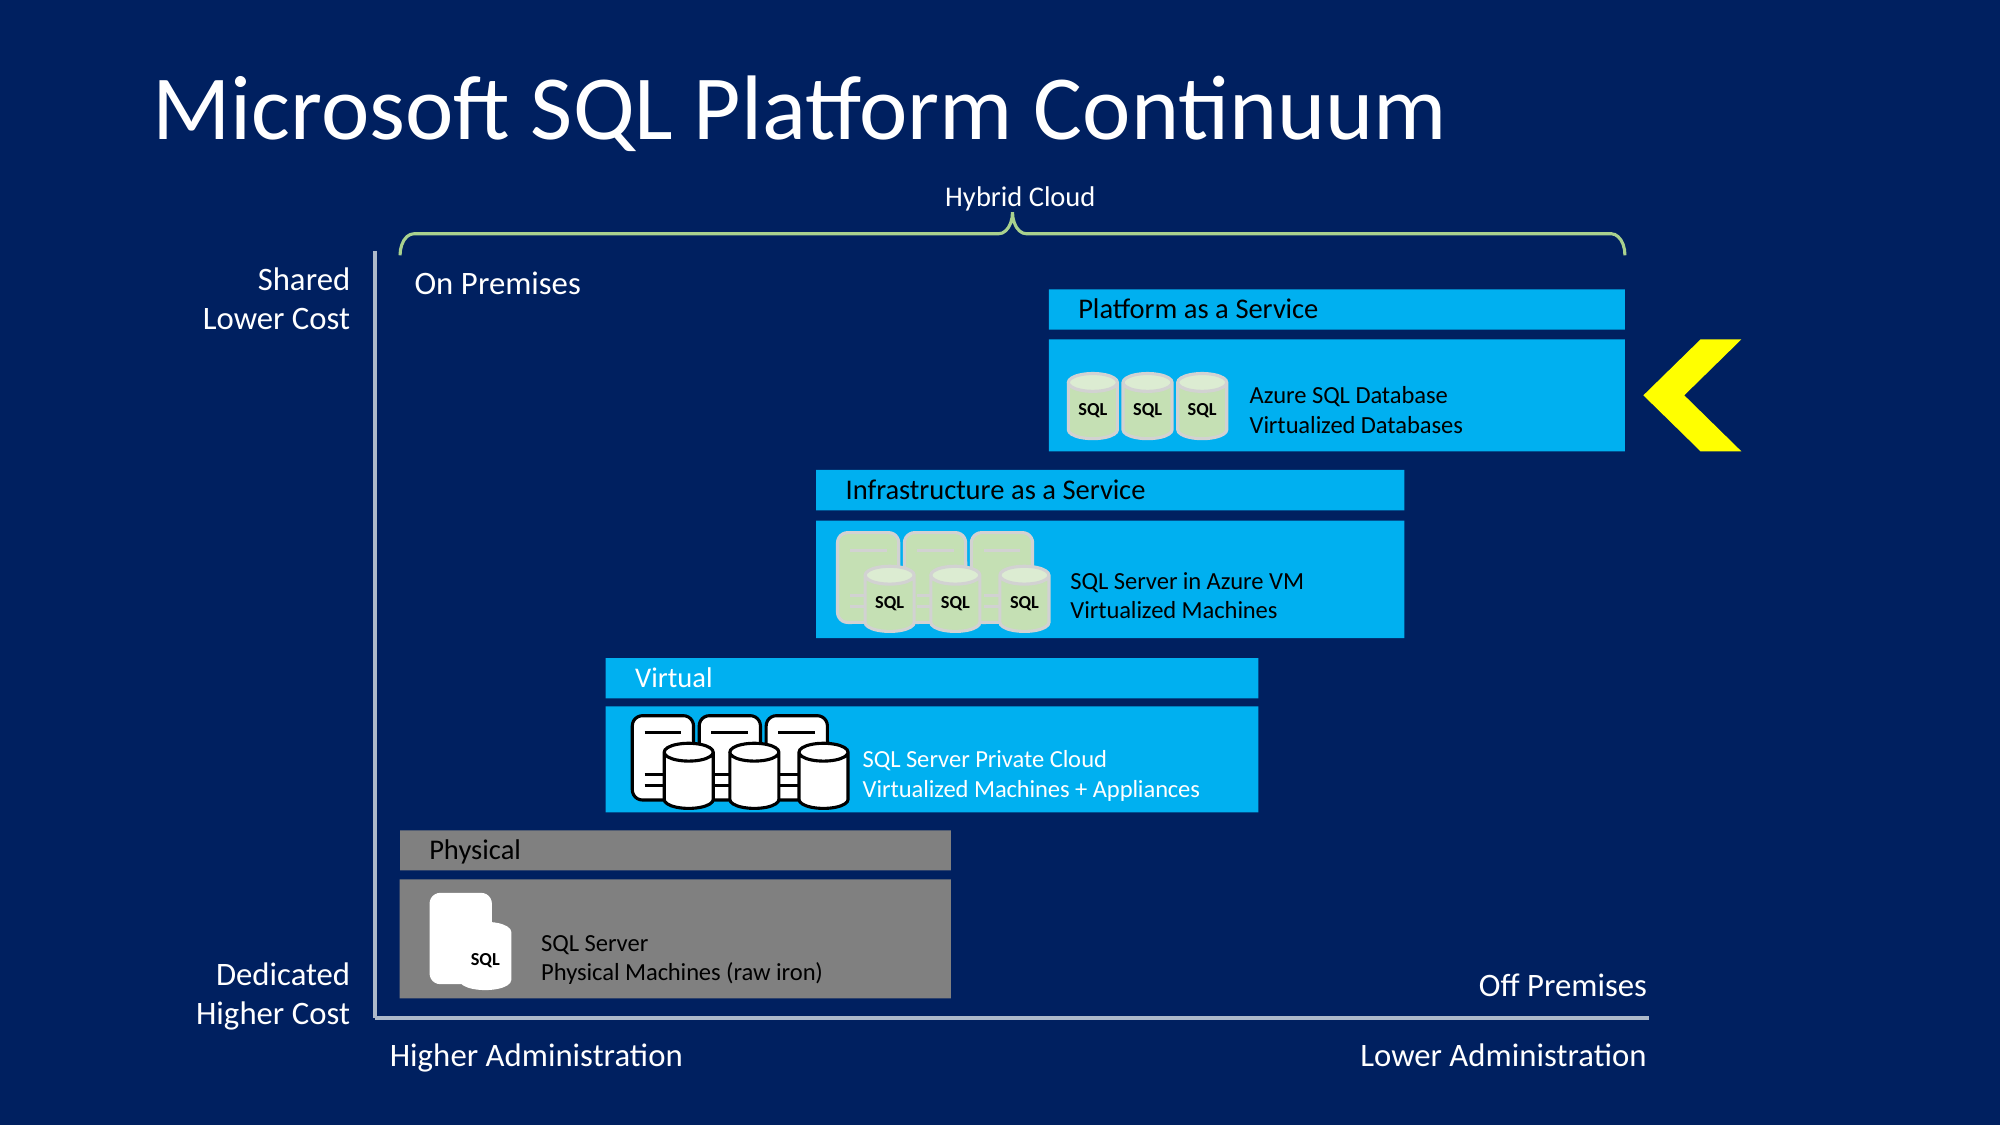

# Microsoft SQL Platform Continuum
Hybrid Cloud
Shared Lower Cost
On Premises
Platform as a Service

Azure SQL Database
Virtualized Databases
SQL
SQL
SQL
Infrastructure as a Service

SQL Server in Azure VM
Virtualized Machines
SQL
SQL
SQL
Virtual

SQL Server Private Cloud
Virtualized Machines + Appliances
SQL
SQL
SQL
Physical

SQL Server
Physical Machines (raw iron)
SQL
Dedicated Higher Cost
Off Premises
Higher Administration
Lower Administration